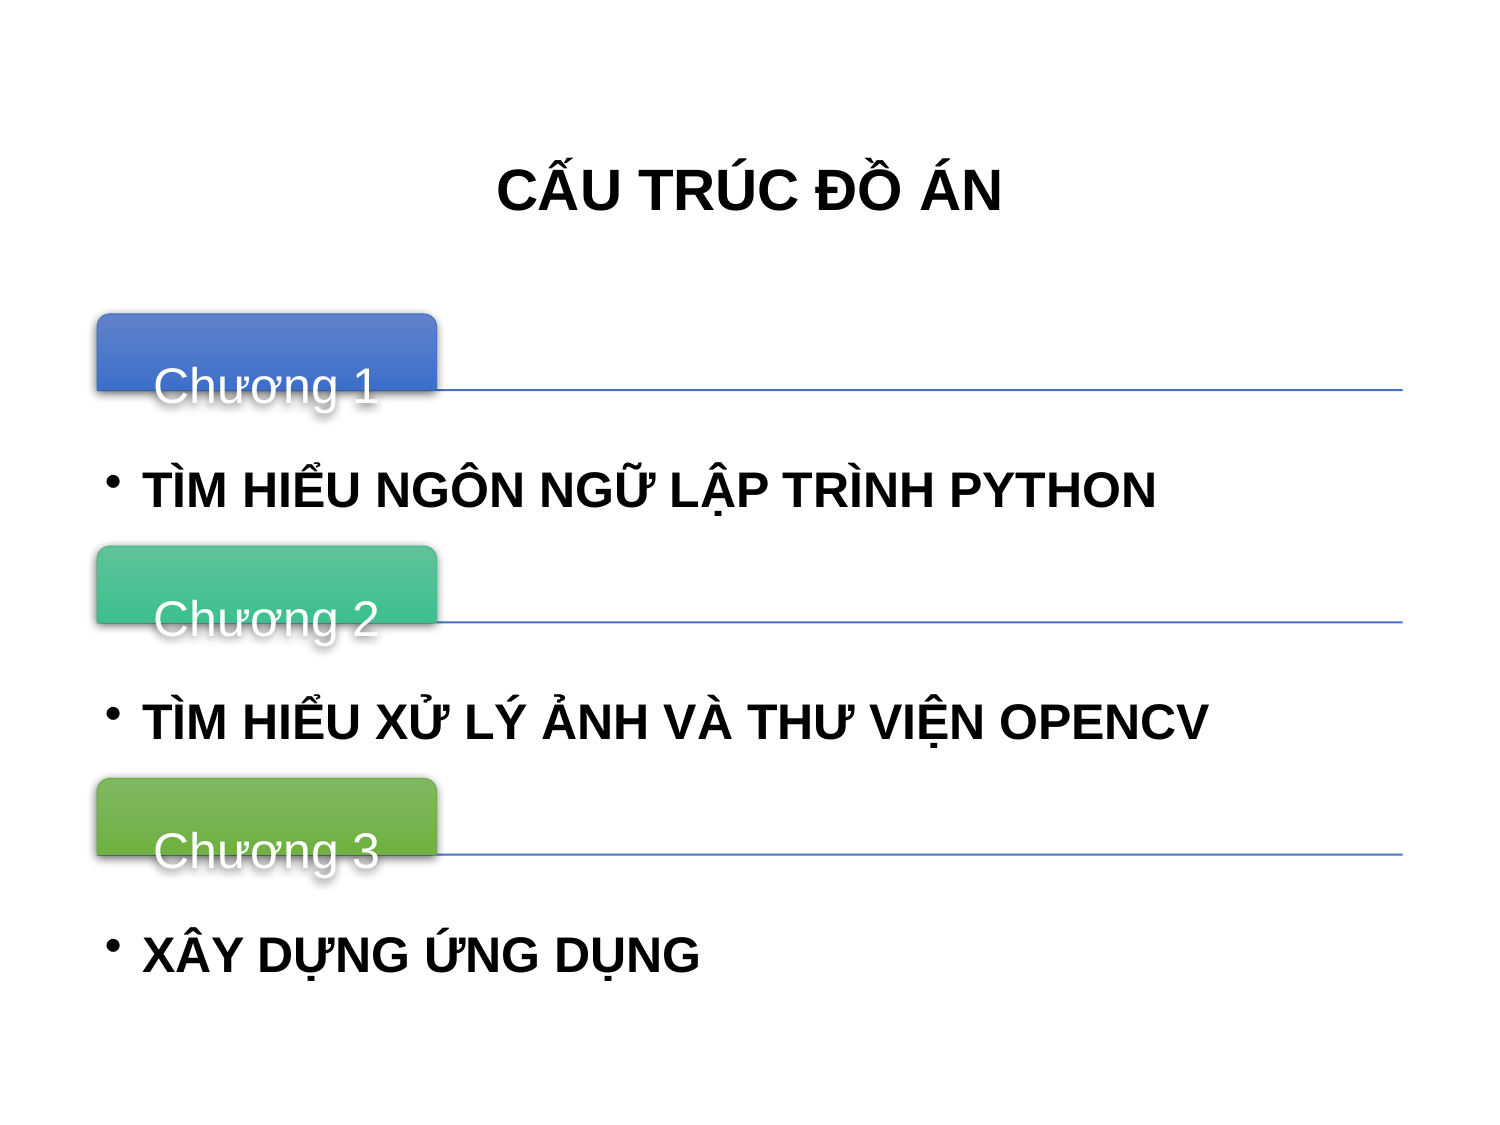

CẤU TRÚC ĐỒ ÁN

Chương 1
TÌM HIỂU NGÔN NGỮ LẬP TRÌNH PYTHON

Chương 2
TÌM HIỂU XỬ LÝ ẢNH VÀ THƯ VIỆN OPENCV

Chương 3
XÂY DỰNG ỨNG DỤNG